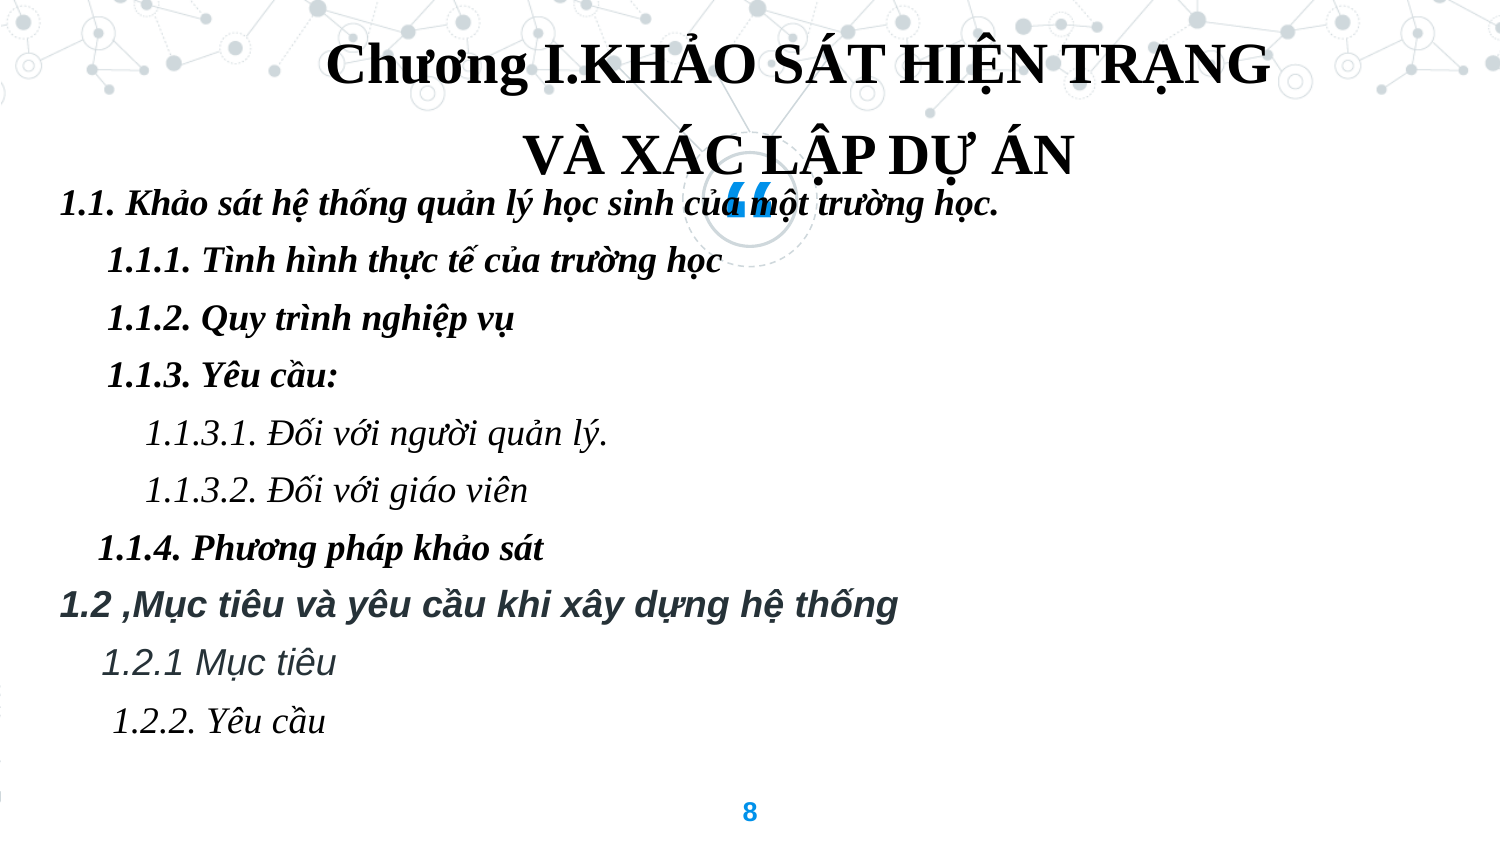

Chương I.KHẢO SÁT HIỆN TRẠNG VÀ XÁC LẬP DỰ ÁN
1.1. Khảo sát hệ thống quản lý học sinh của một trường học.
     1.1.1. Tình hình thực tế của trường học
     1.1.2. Quy trình nghiệp vụ
     1.1.3. Yêu cầu:
         1.1.3.1. Đối với người quản lý.
         1.1.3.2. Đối với giáo viên
    1.1.4. Phương pháp khảo sát
1.2 ,Mục tiêu và yêu cầu khi xây dựng hệ thống
    1.2.1 Mục tiêu
     1.2.2. Yêu cầu

8